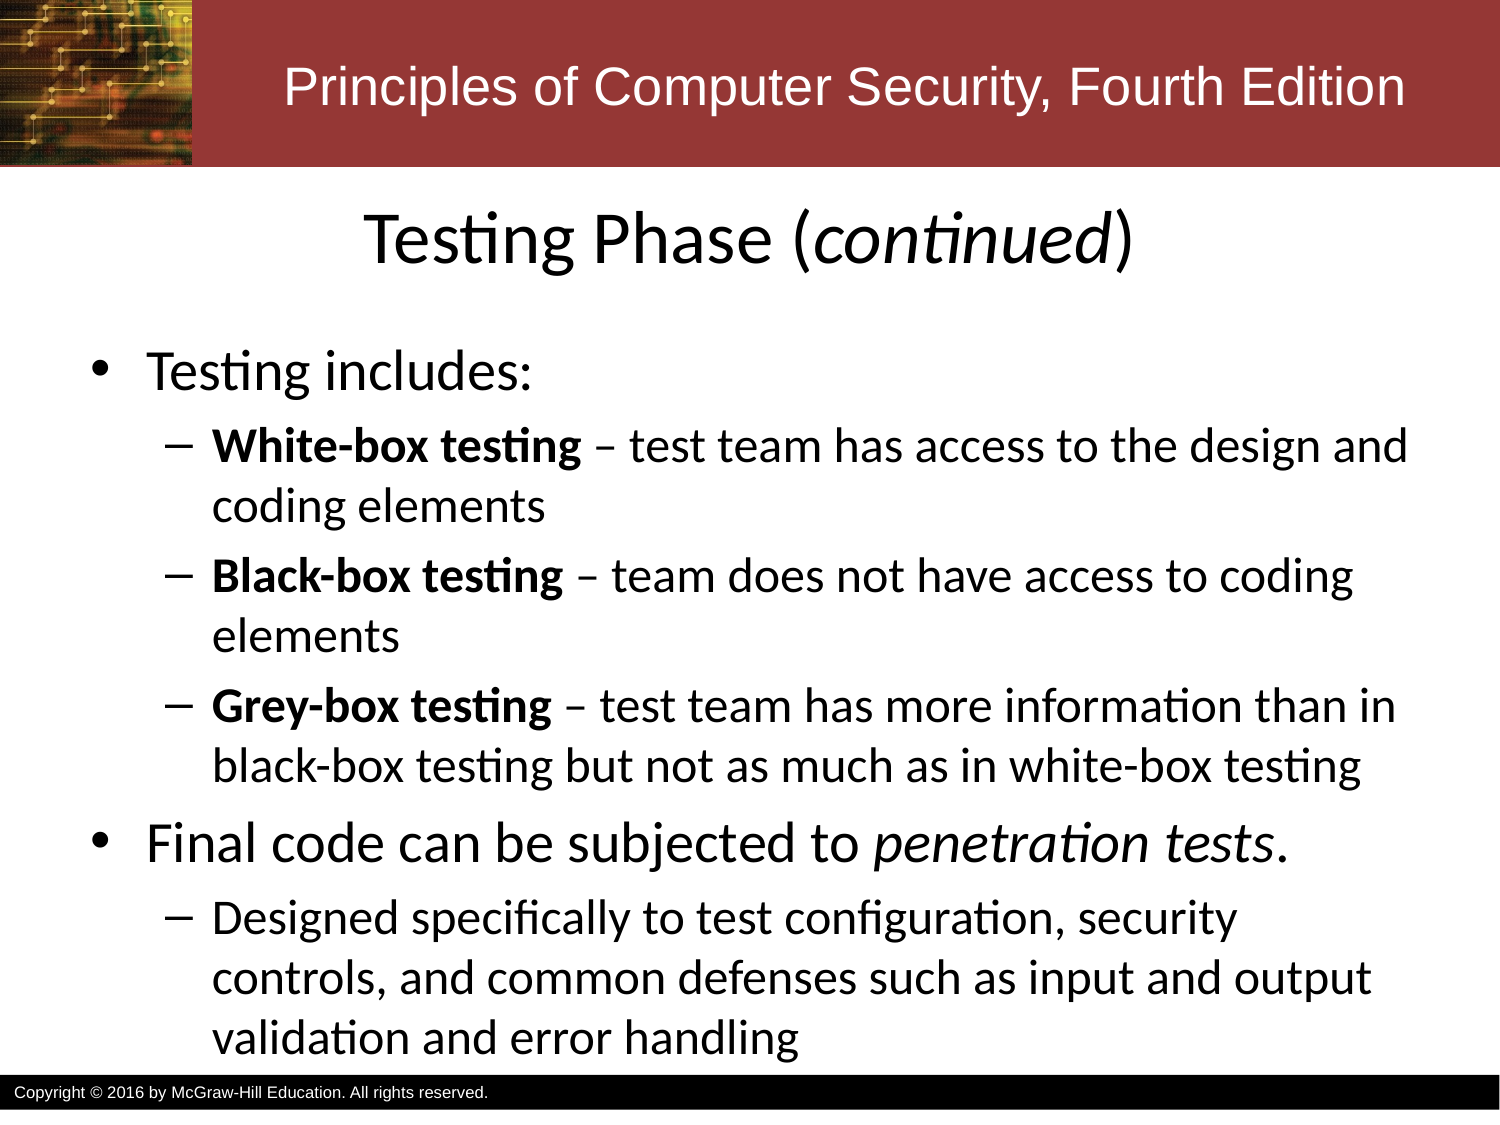

# Testing Phase (continued)
Testing includes:
White-box testing – test team has access to the design and coding elements
Black-box testing – team does not have access to coding elements
Grey-box testing – test team has more information than in black-box testing but not as much as in white-box testing
Final code can be subjected to penetration tests.
Designed specifically to test configuration, security controls, and common defenses such as input and output validation and error handling